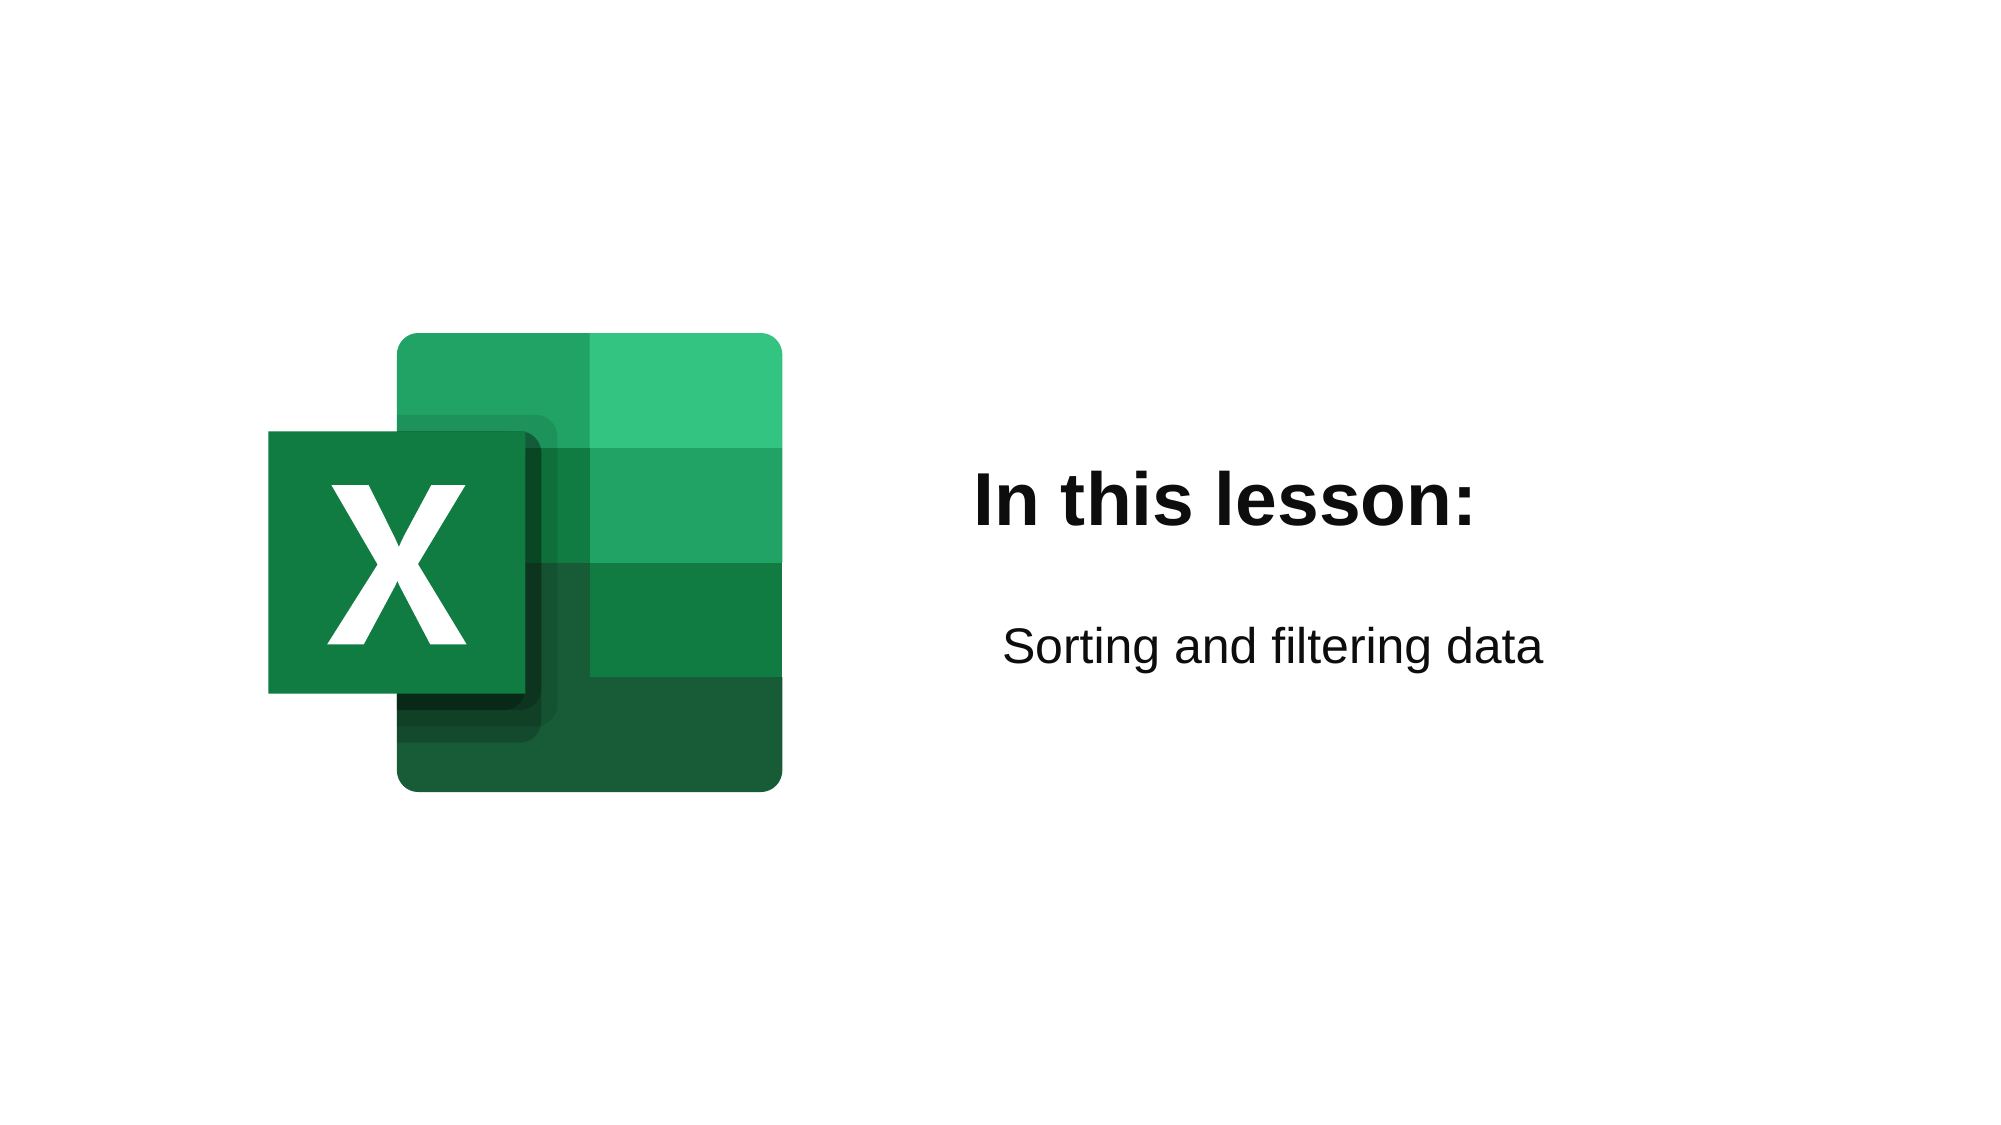

In this lesson:
Sorting and filtering data